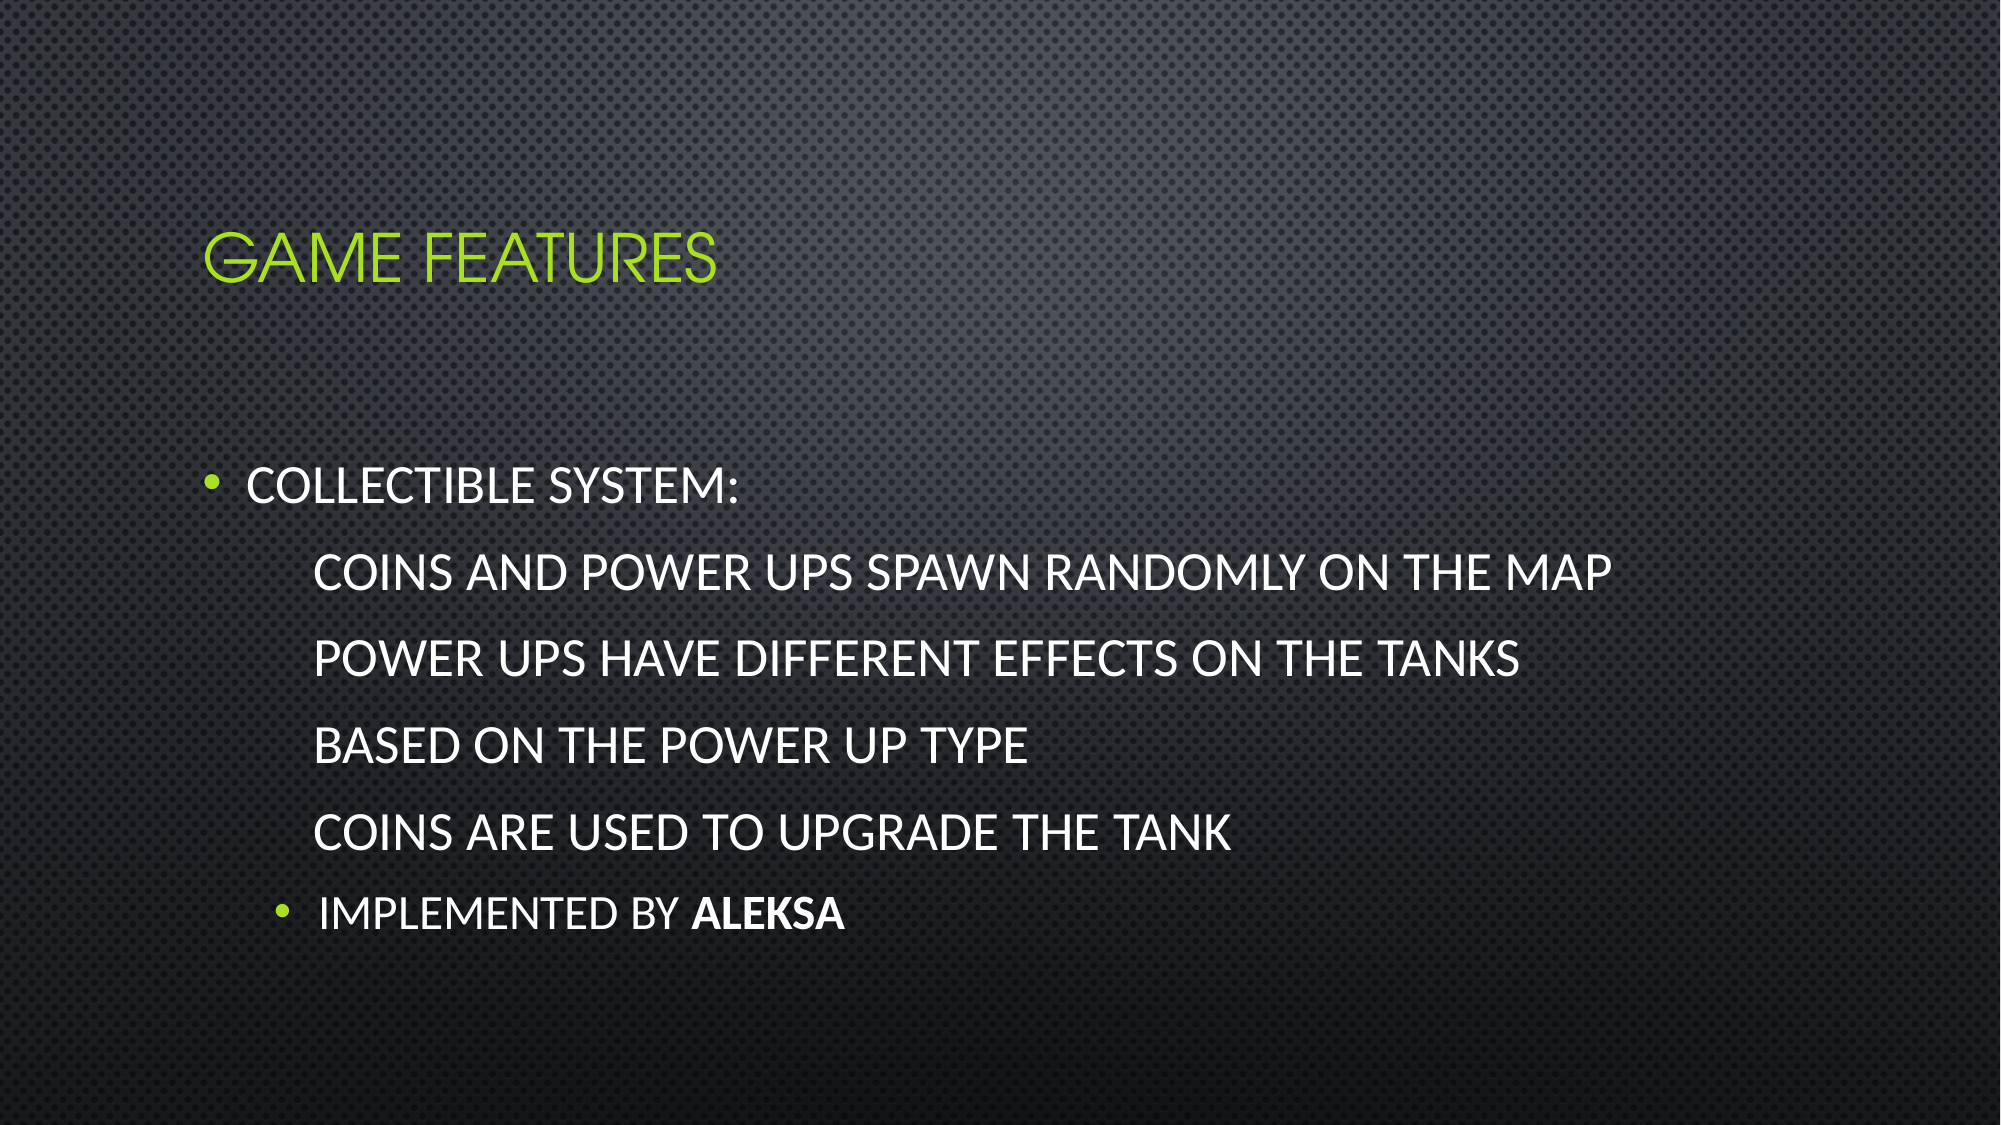

# Game features
Collectible system:
	Coins and power ups spawn randomly on the map
	Power ups have different effects on the tanks
	based on the power up type
	Coins are used to upgrade the tank
Implemented by Aleksa